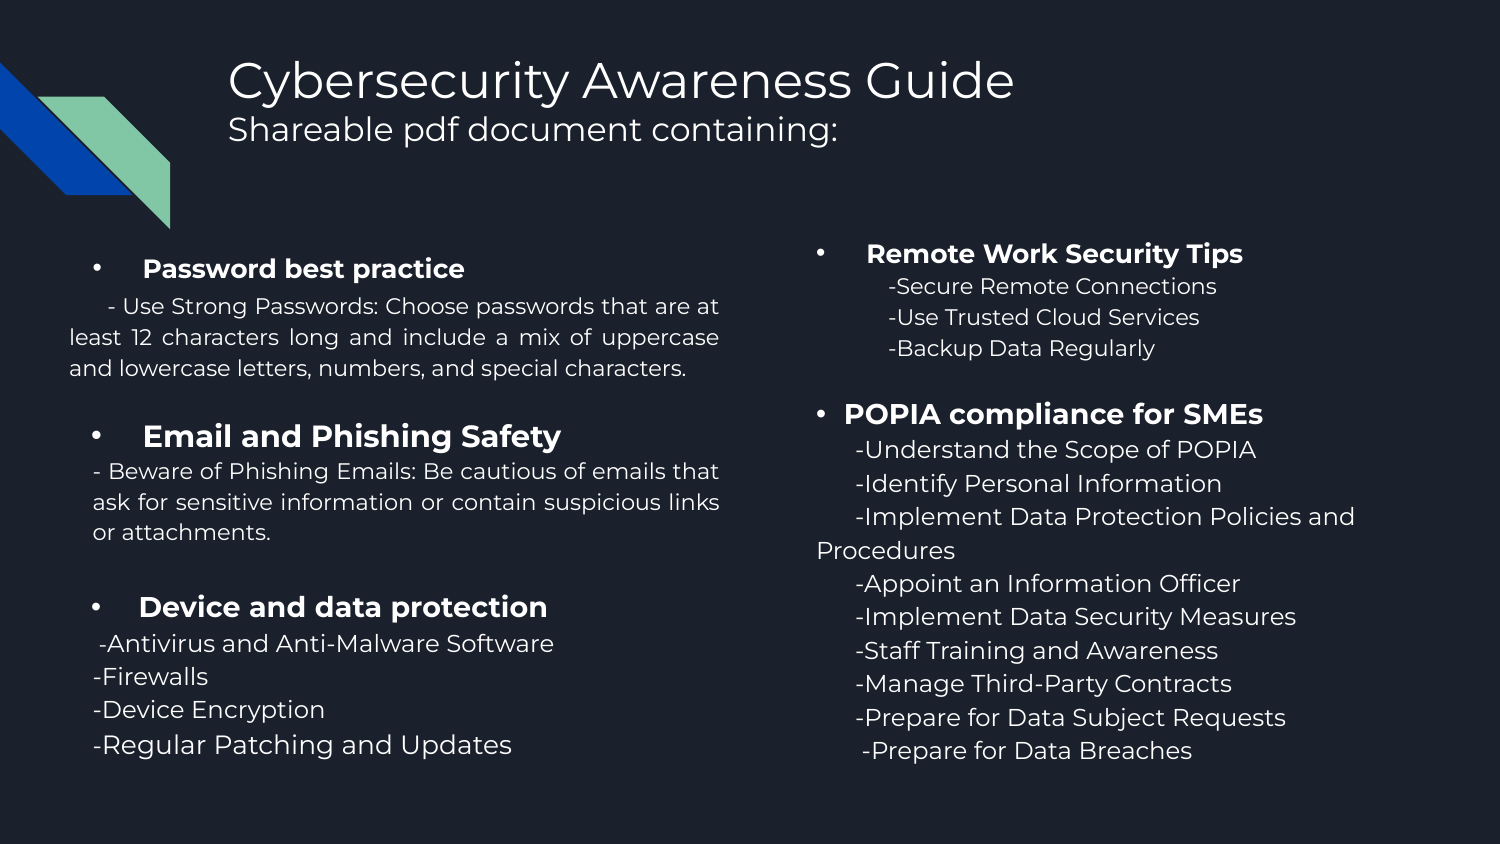

# Cybersecurity Awareness Guide Shareable pdf document containing:
Remote Work Security Tips
            -Secure Remote Connections
            -Use Trusted Cloud Services
            -Backup Data Regularly

POPIA compliance for SMEs
      -Understand the Scope of POPIA
      -Identify Personal Information
      -Implement Data Protection Policies and Procedures
      -Appoint an Information Officer
      -Implement Data Security Measures
      -Staff Training and Awareness
      -Manage Third-Party Contracts
      -Prepare for Data Subject Requests
       -Prepare for Data Breaches
Password best practice
     - Use Strong Passwords: Choose passwords that are at least 12 characters long and include a mix of uppercase and lowercase letters, numbers, and special characters.

Email and Phishing Safety
- Beware of Phishing Emails: Be cautious of emails that ask for sensitive information or contain suspicious links or attachments.

Device and data protection
 -Antivirus and Anti-Malware Software
-Firewalls
-Device Encryption
-Regular Patching and Updates